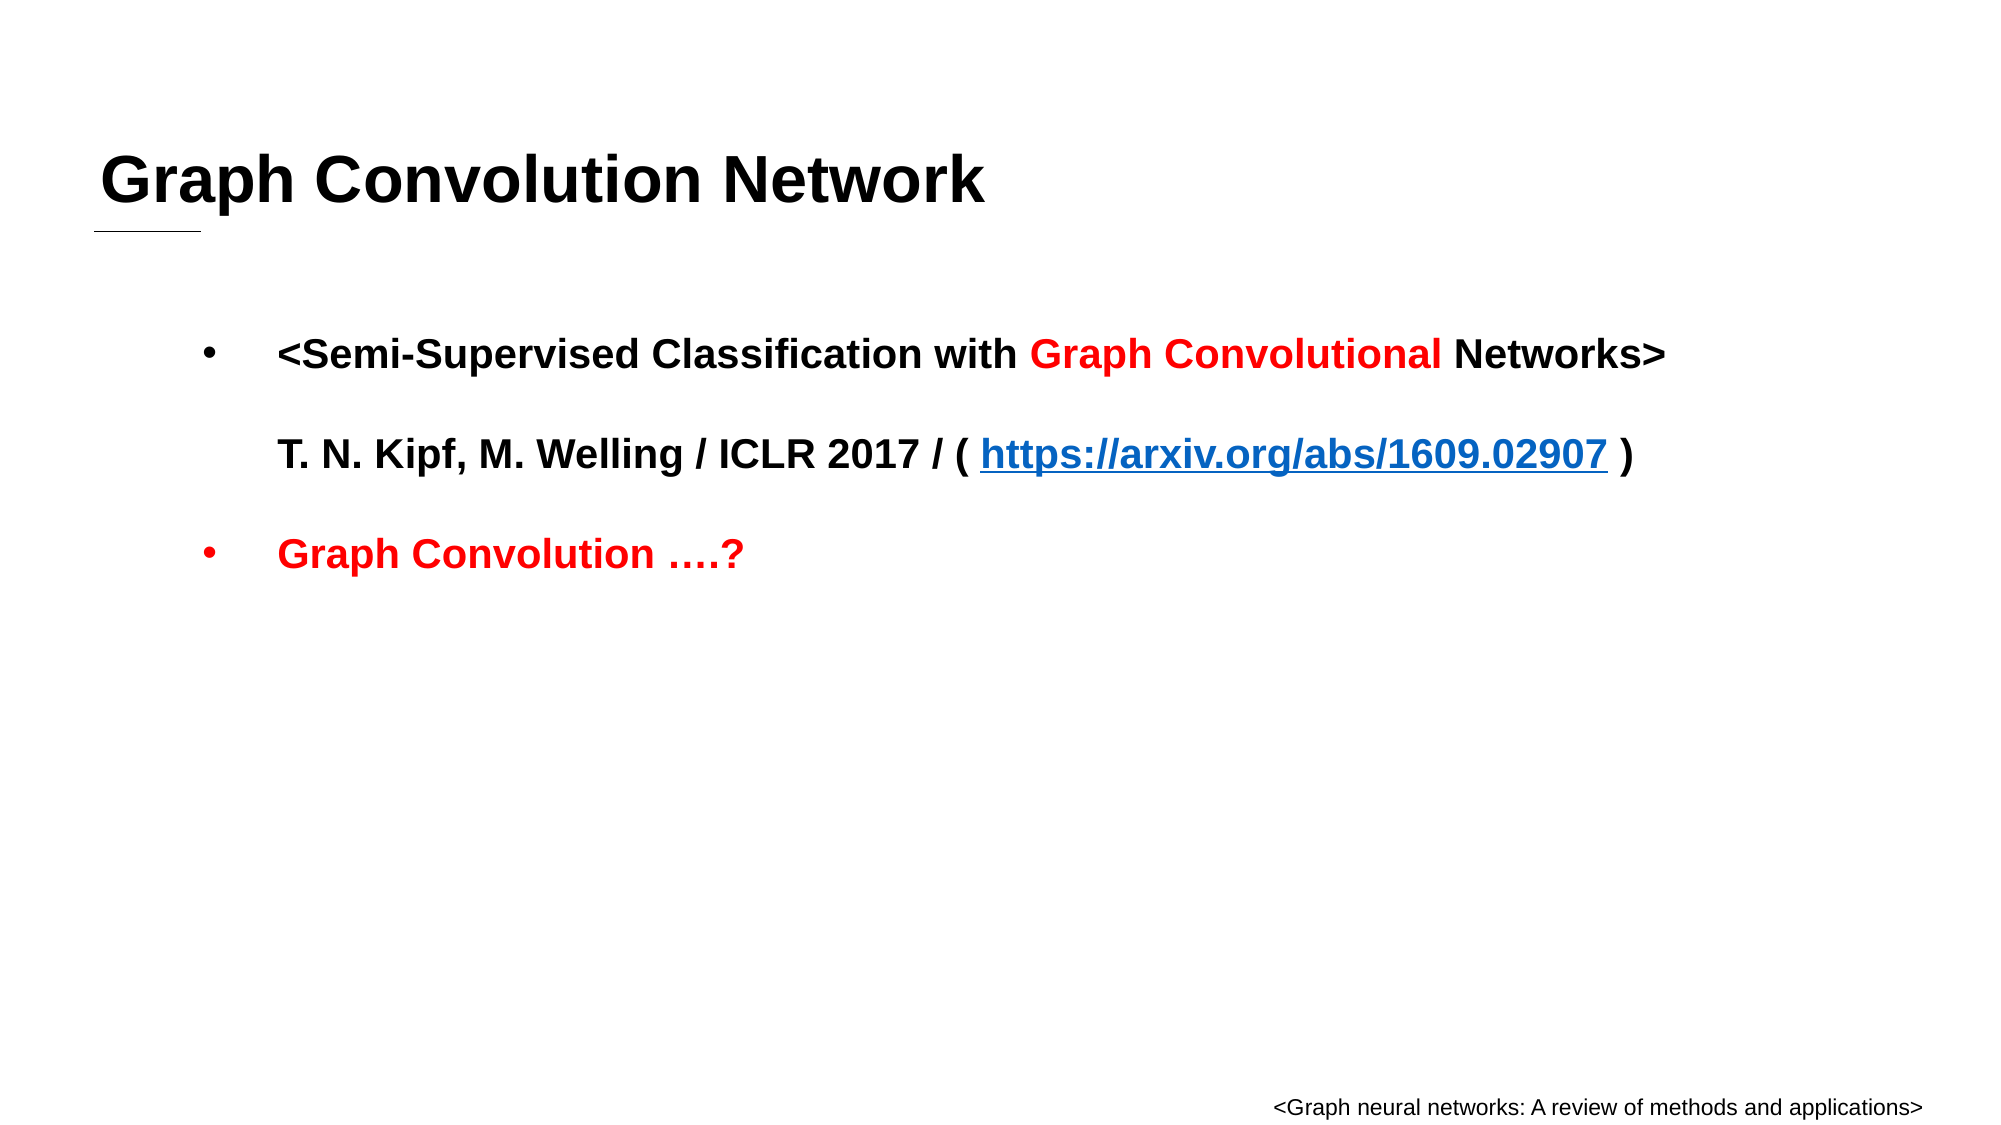

Graph Convolution Network
<Semi-Supervised Classification with Graph Convolutional Networks>
T. N. Kipf, M. Welling / ICLR 2017 / ( https://arxiv.org/abs/1609.02907 )
Graph Convolution ….?
<Graph neural networks: A review of methods and applications> Zhou et al.